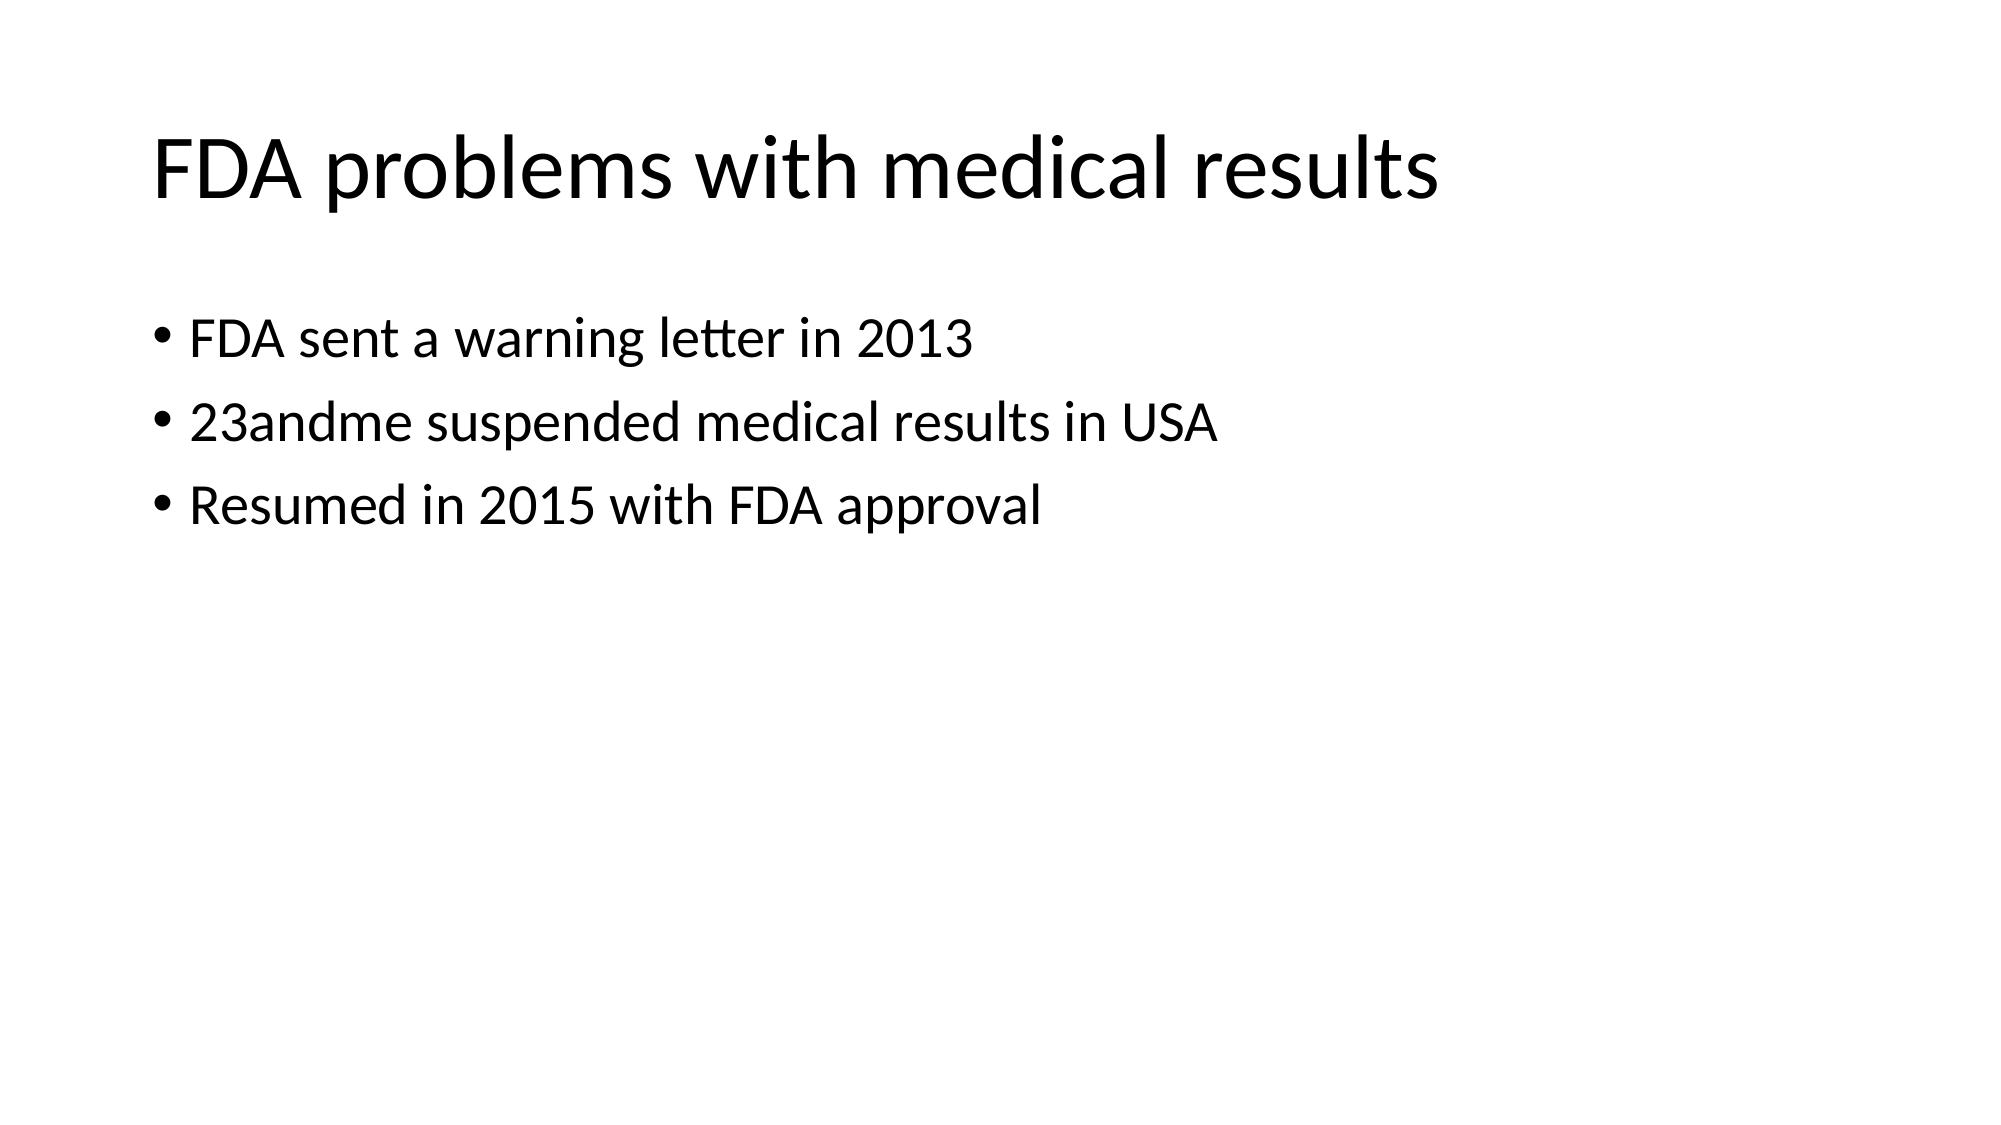

# FDA problems with medical results
FDA sent a warning letter in 2013
23andme suspended medical results in USA
Resumed in 2015 with FDA approval